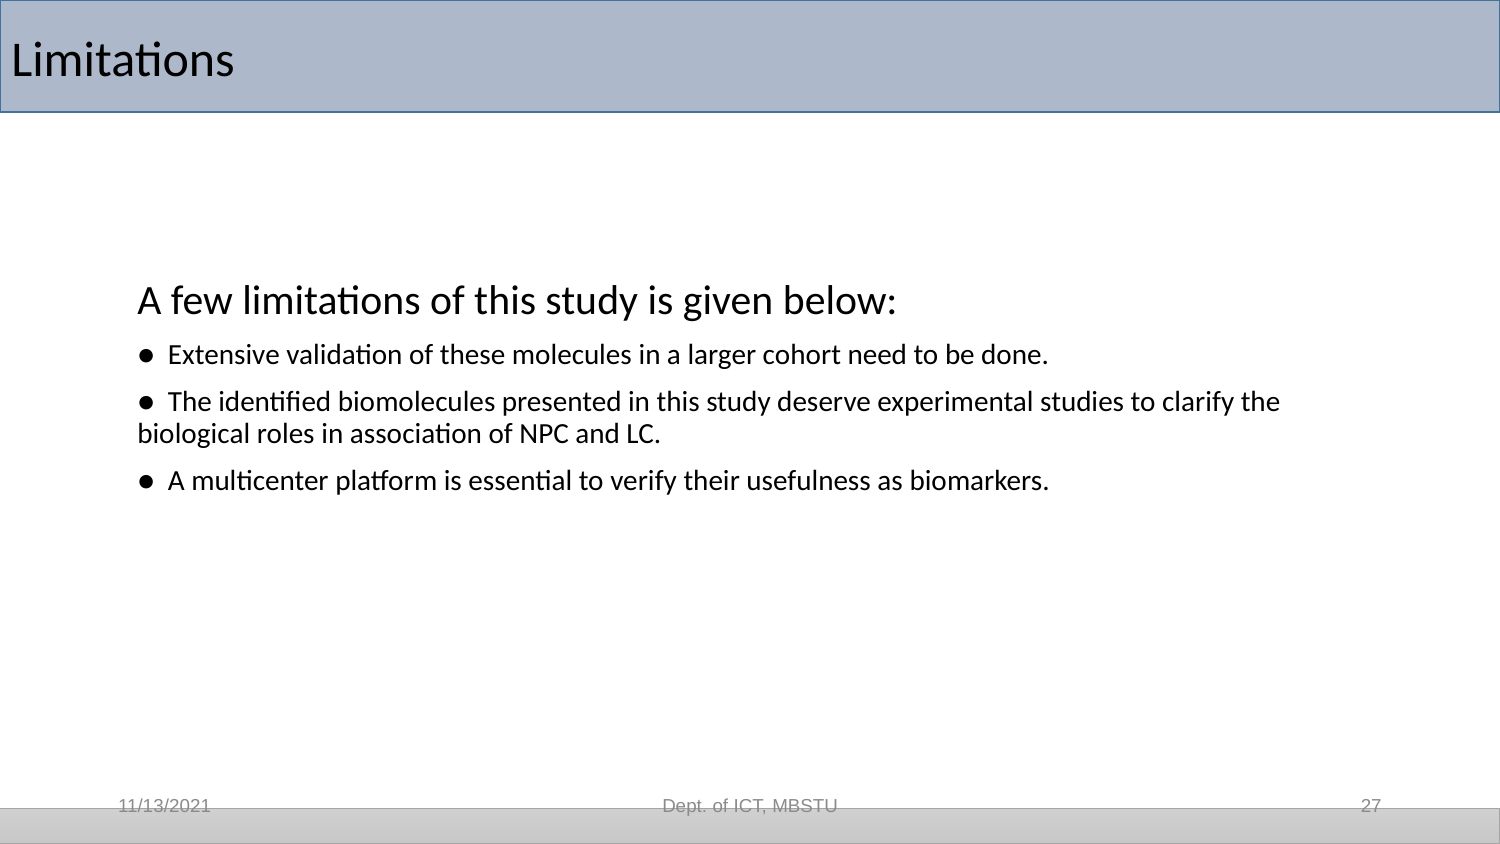

Limitations

A few limitations of this study is given below:
●  Extensive validation of these molecules in a larger cohort need to be done.
●  The identified biomolecules presented in this study deserve experimental studies to clarify the biological roles in association of NPC and LC.
●  A multicenter platform is essential to verify their usefulness as biomarkers.

11/13/2021
Dept. of ICT, MBSTU
27